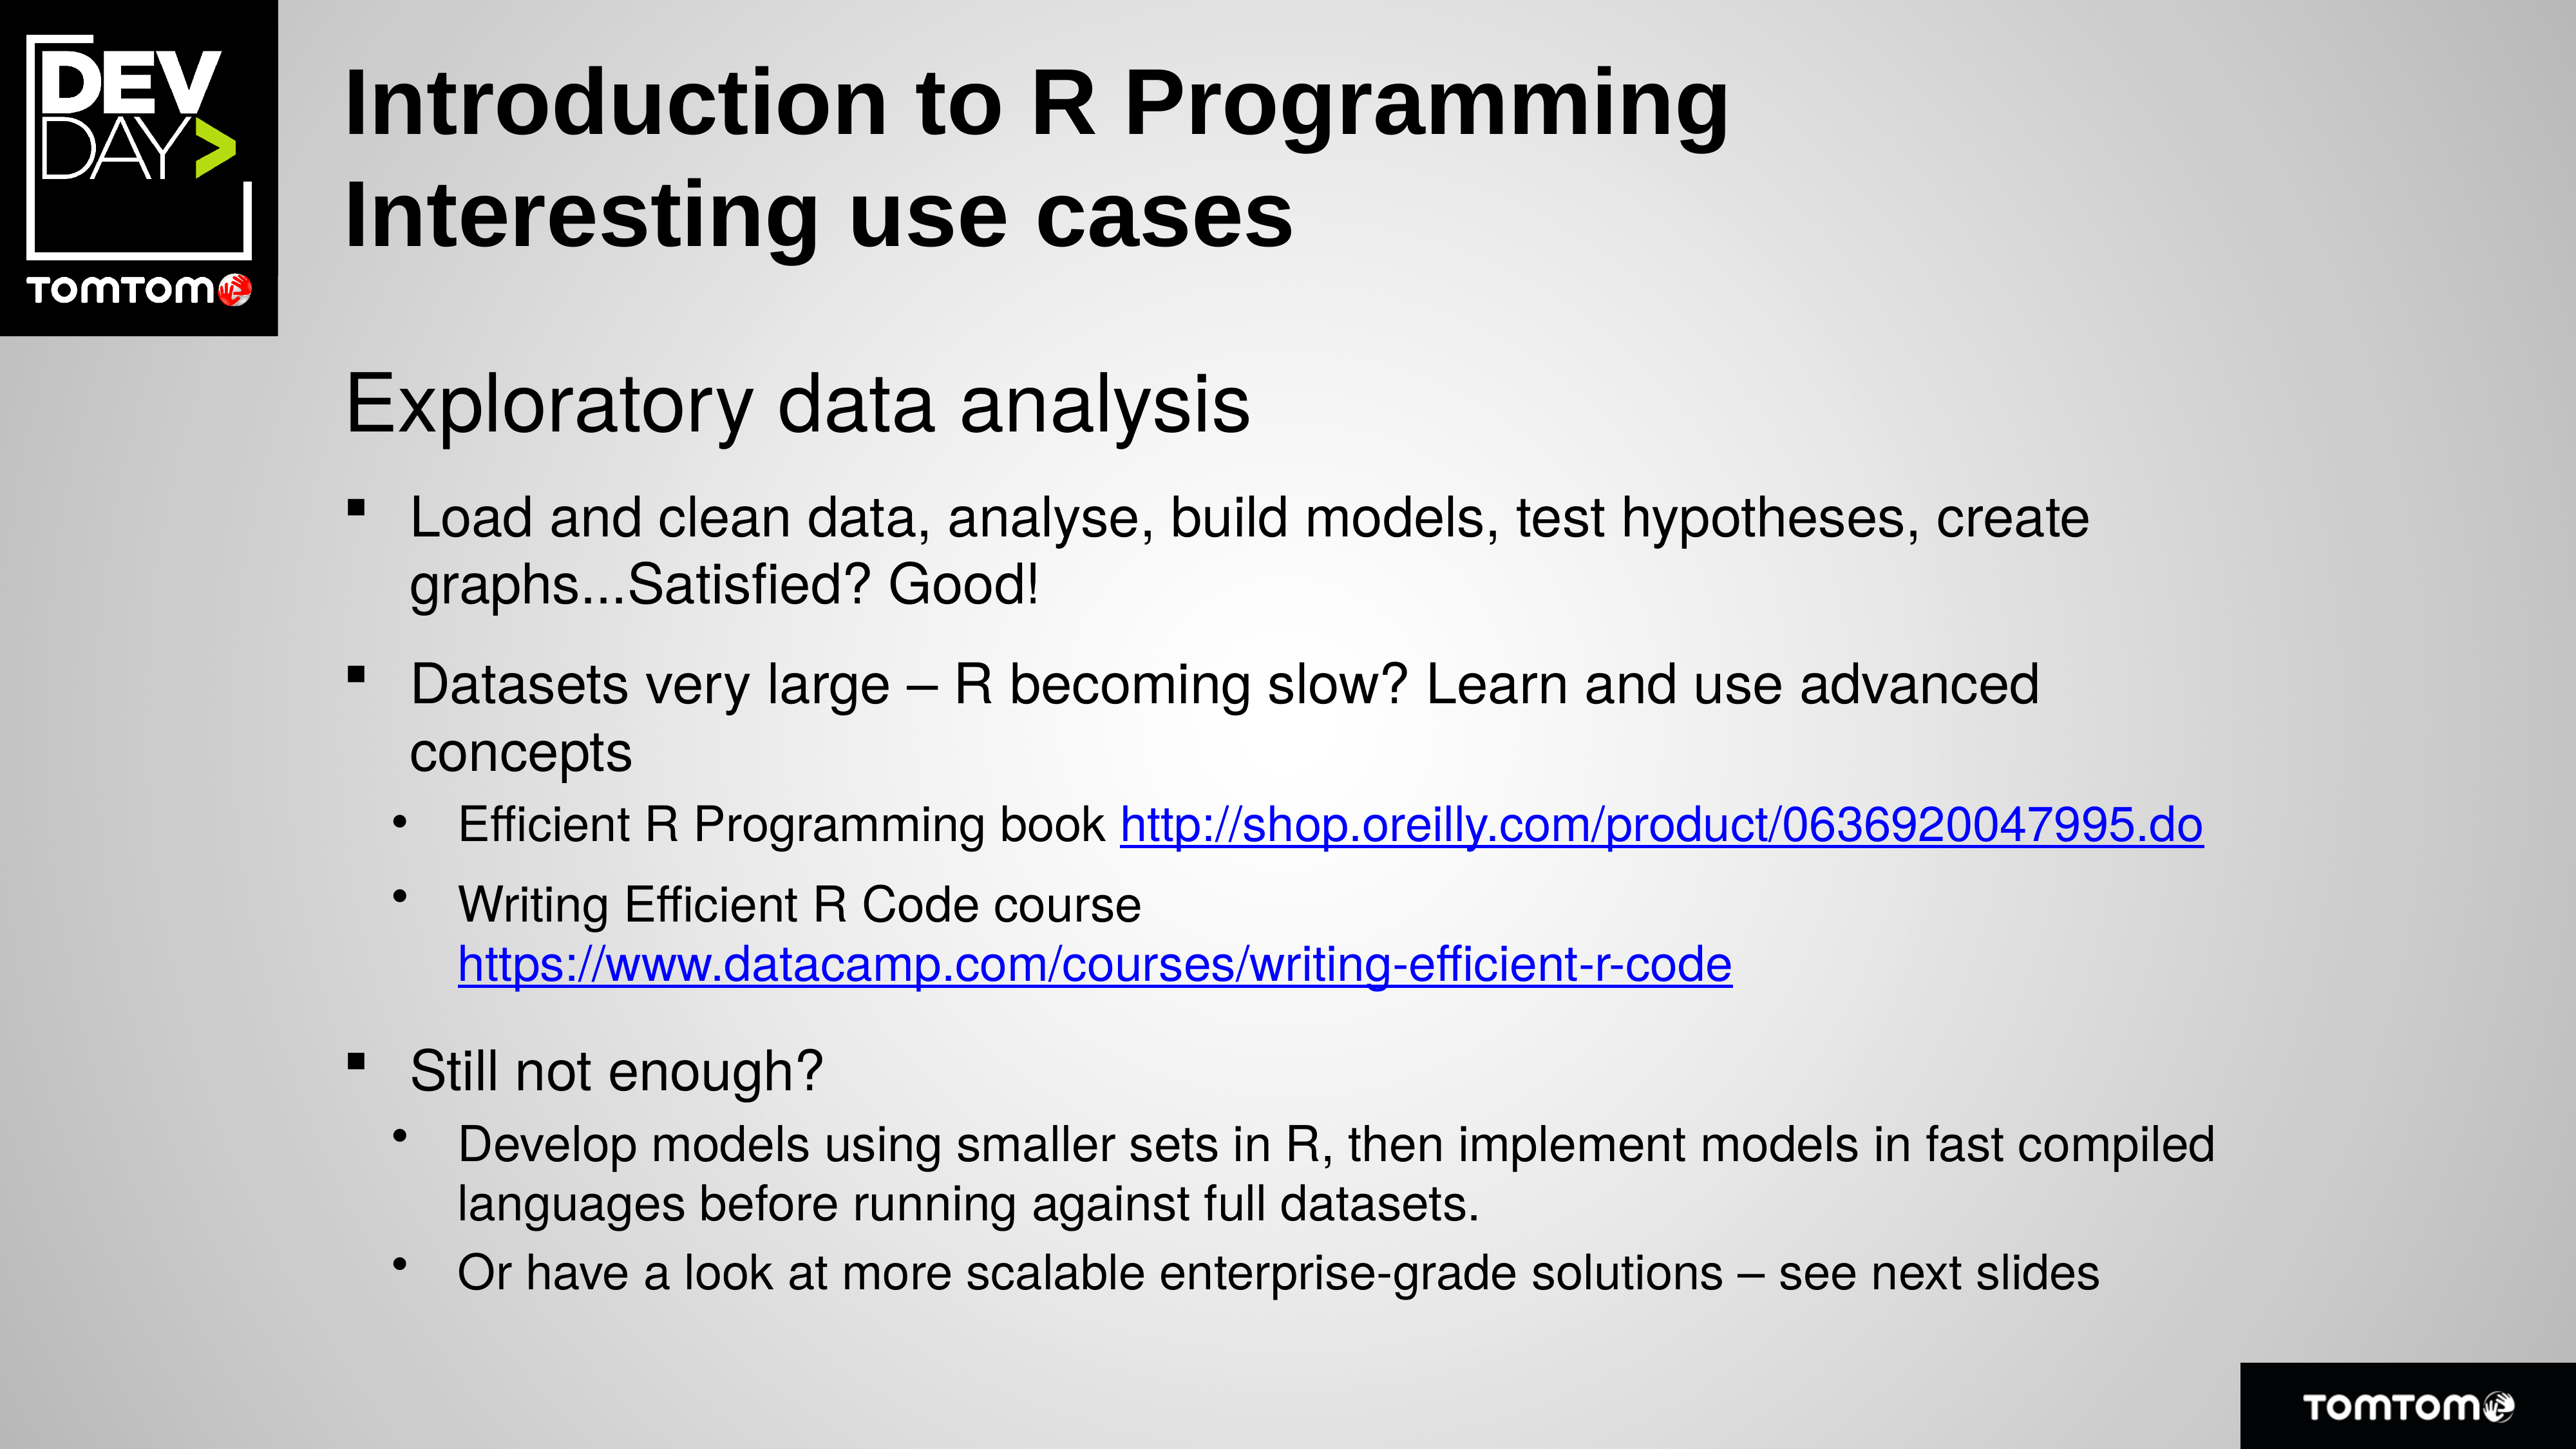

# Introduction to R Programming Interesting use cases
Exploratory data analysis
Load and clean data, analyse, build models, test hypotheses, create graphs...Satisfied? Good!
Datasets very large – R becoming slow? Learn and use advanced concepts
Efficient R Programming book http://shop.oreilly.com/product/0636920047995.do
Writing Efficient R Code course https://www.datacamp.com/courses/writing-efficient-r-code
Still not enough?
Develop models using smaller sets in R, then implement models in fast compiled languages before running against full datasets.
Or have a look at more scalable enterprise-grade solutions – see next slides